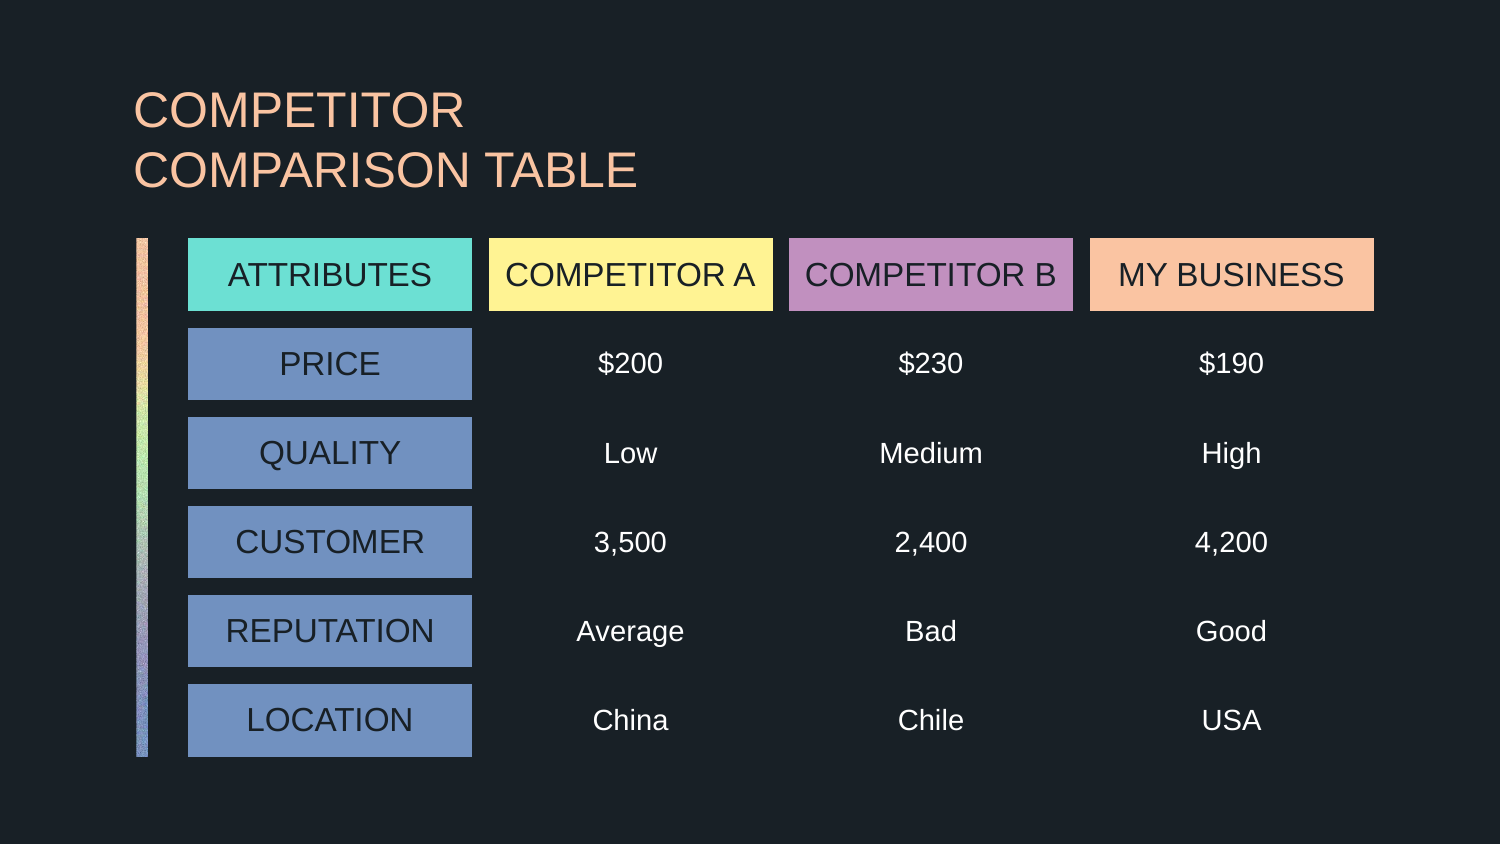

# COMPETITOR COMPARISON TABLE
| ATTRIBUTES | COMPETITOR A | COMPETITOR B | MY BUSINESS |
| --- | --- | --- | --- |
| PRICE | $200 | $230 | $190 |
| QUALITY | Low | Medium | High |
| CUSTOMER | 3,500 | 2,400 | 4,200 |
| REPUTATION | Average | Bad | Good |
| LOCATION | China | Chile | USA |